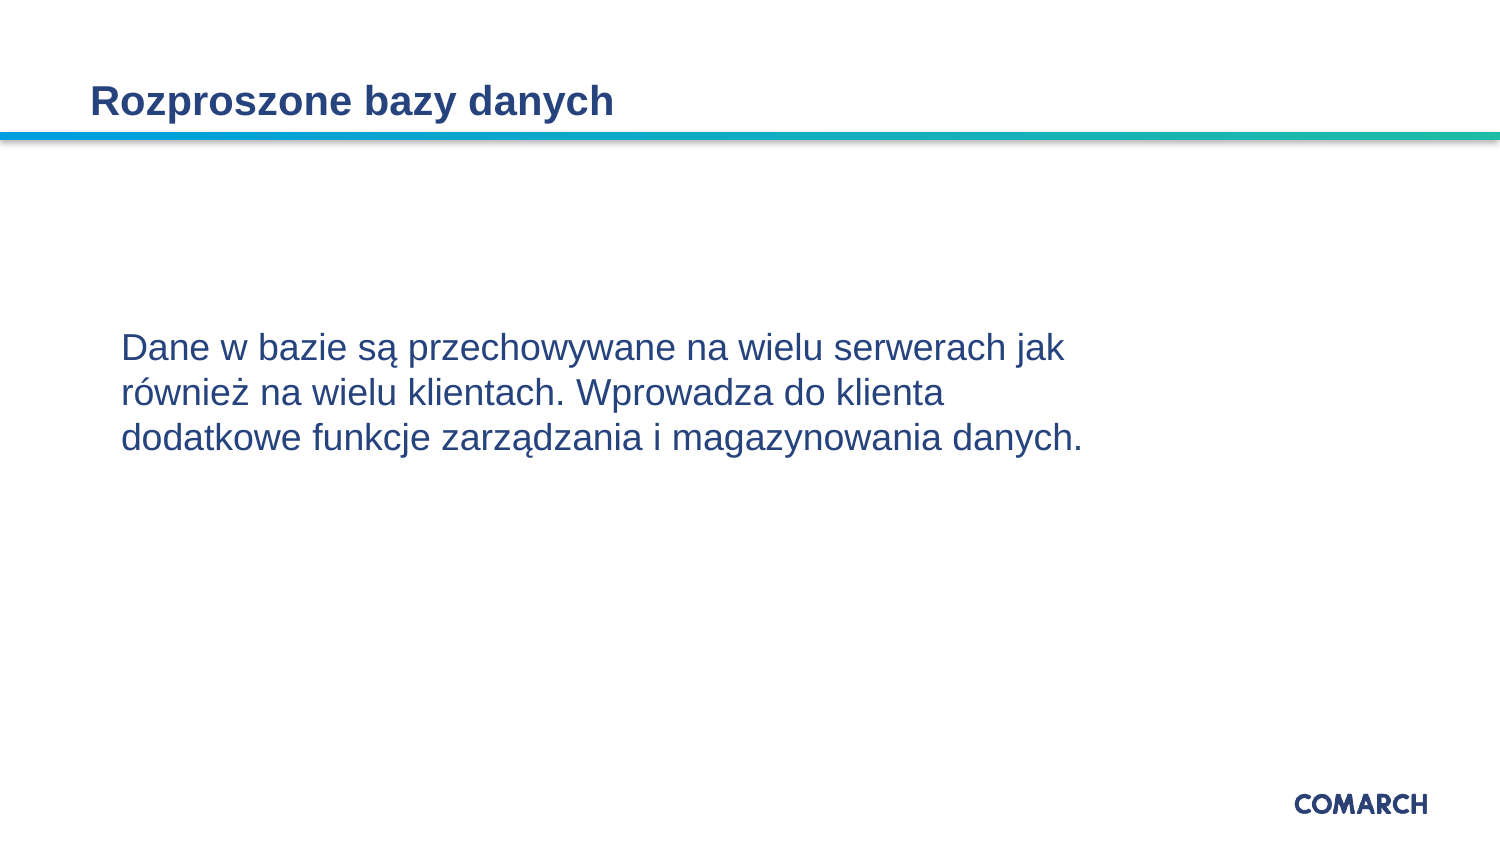

# Rozproszone bazy danych
Dane w bazie są przechowywane na wielu serwerach jak również na wielu klientach. Wprowadza do klienta dodatkowe funkcje zarządzania i magazynowania danych.